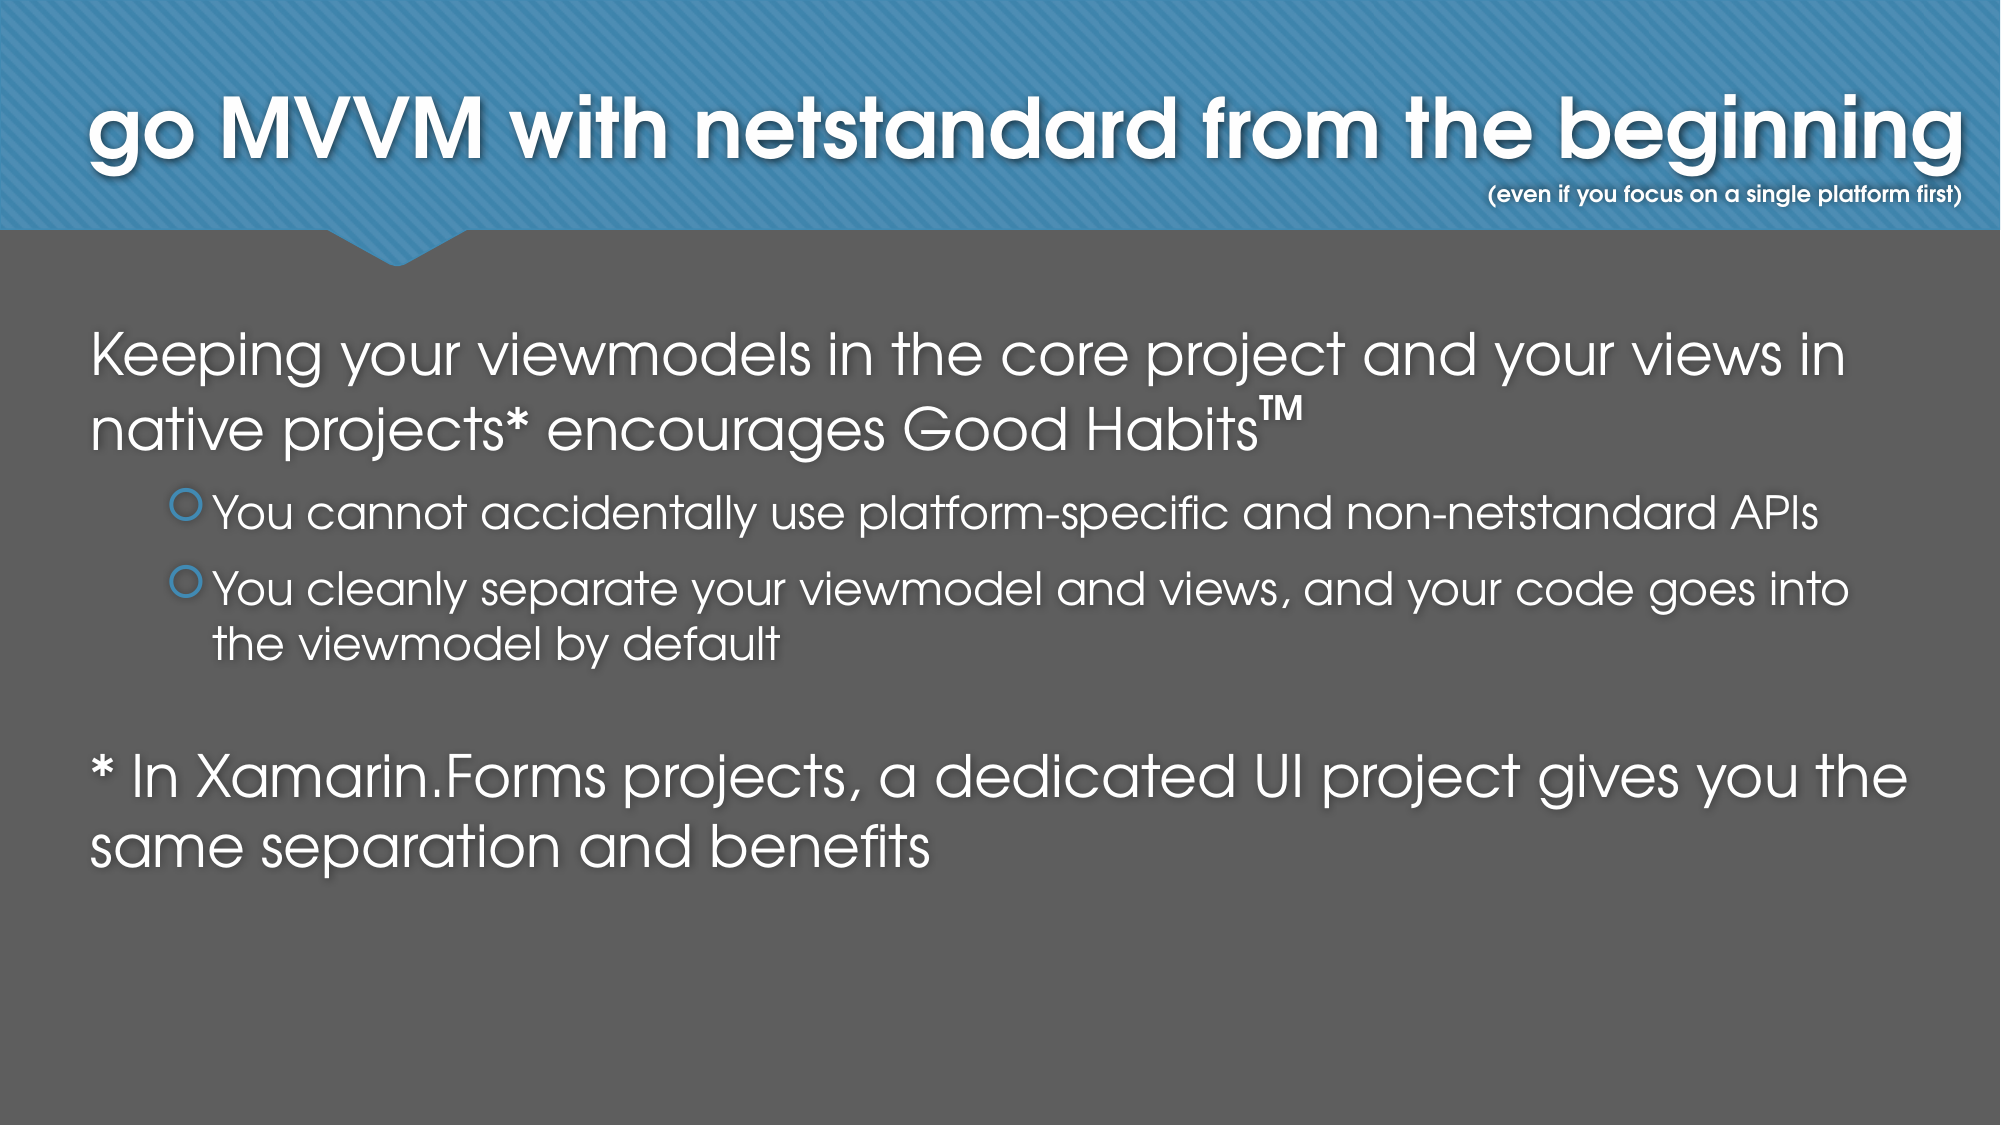

- Netstandard
Xf first
CI first
# go MVVM with netstandard from the beginning
(even if you focus on a single platform first)
Keeping your viewmodels in the core project and your views in native projects* encourages Good HabitsTM
You cannot accidentally use platform-specific and non-netstandard APIs
You cleanly separate your viewmodel and views, and your code goes into the viewmodel by default.

* In Xamarin.Forms projects, a dedicated UI project gives you the same separation and benefits